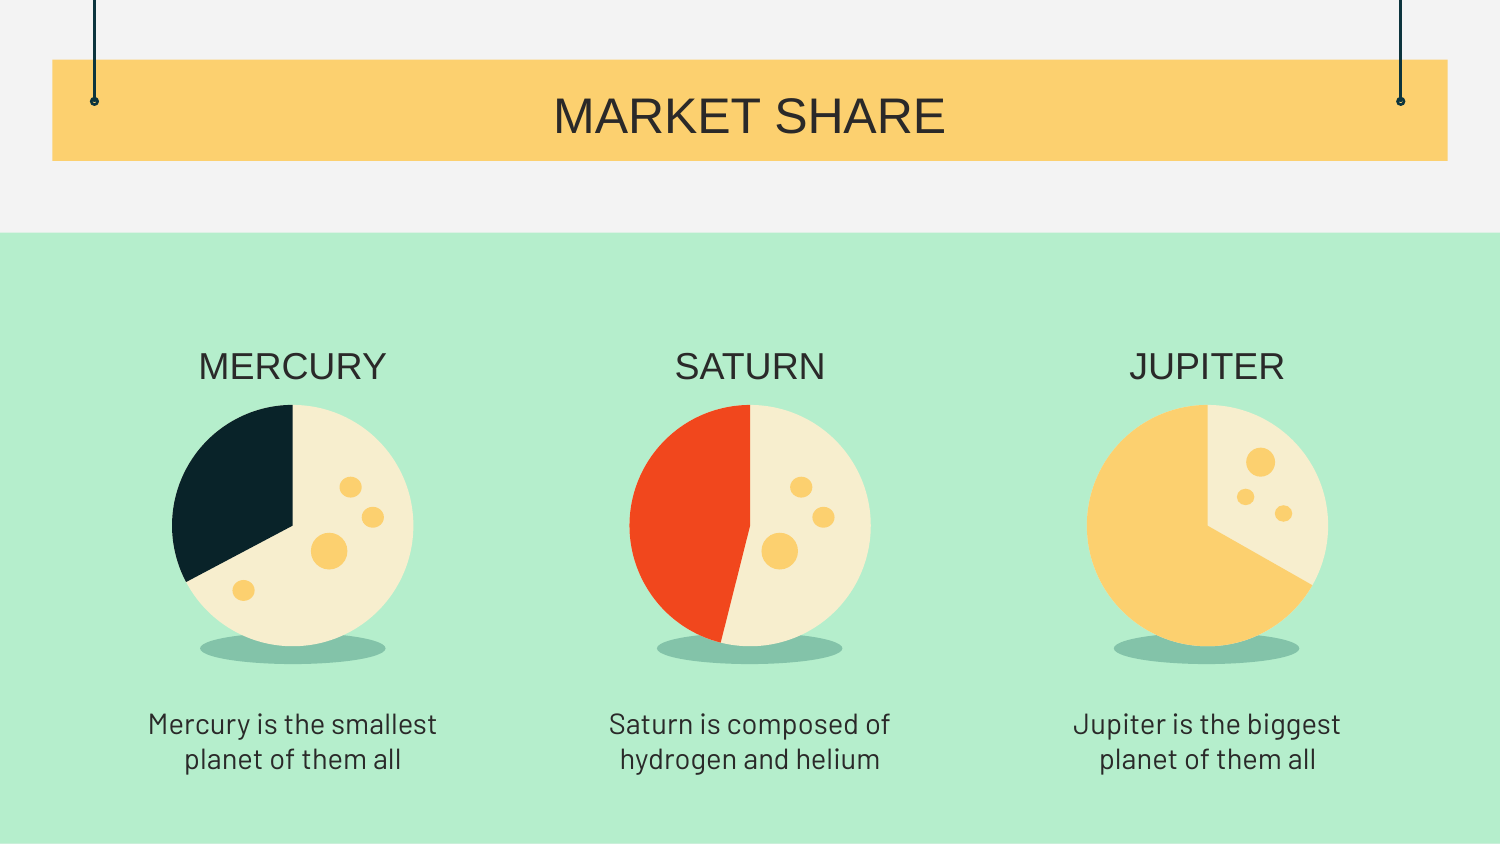

# MARKET SHARE
MERCURY
SATURN
JUPITER

Mercury is the smallest planet of them all
Saturn is composed of hydrogen and helium
Jupiter is the biggest planet of them all